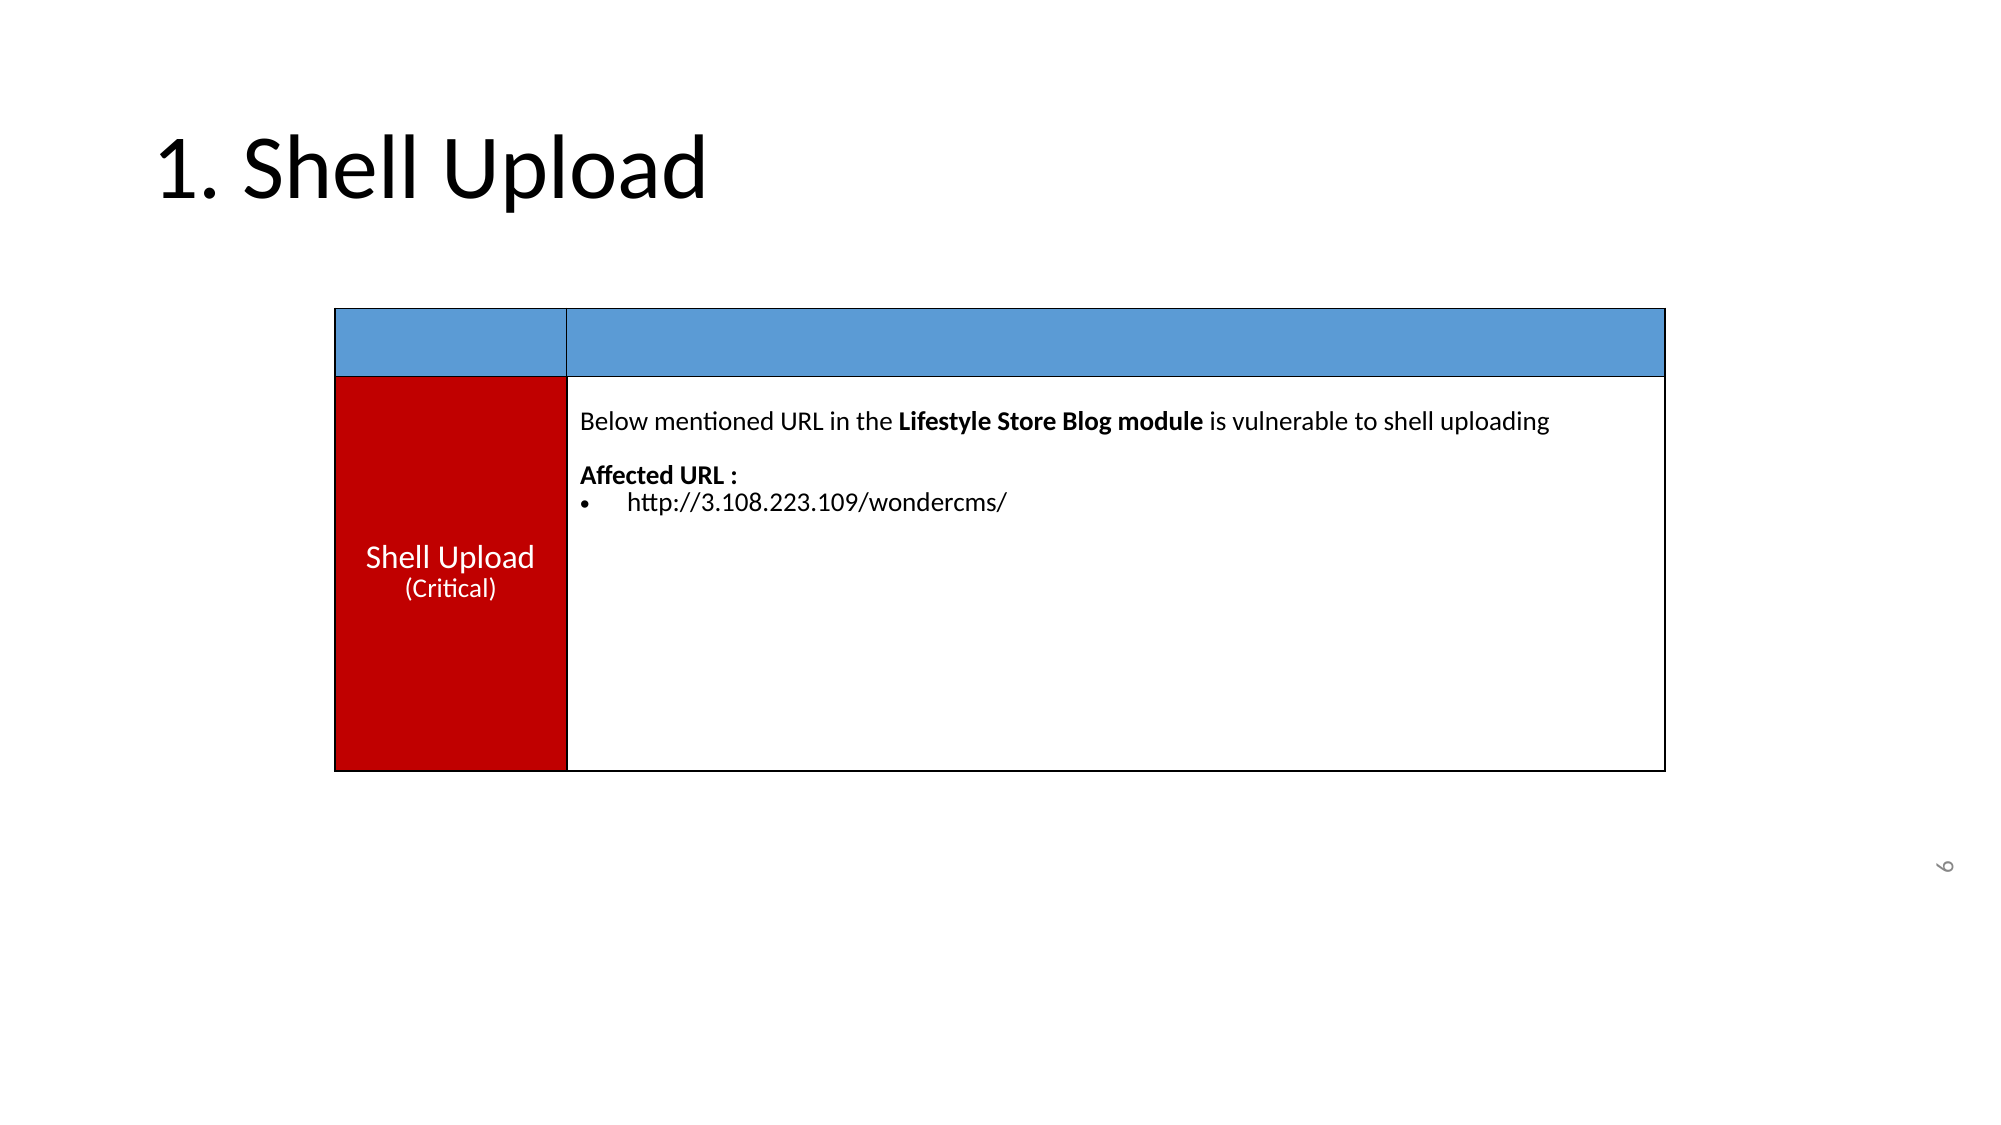

# 1. Shell Upload
|  |  |
| --- | --- |
| Shell Upload (Critical) | Below mentioned URL in the Lifestyle Store Blog module is vulnerable to shell uploading Affected URL : http://3.108.223.109/wondercms/ |
6